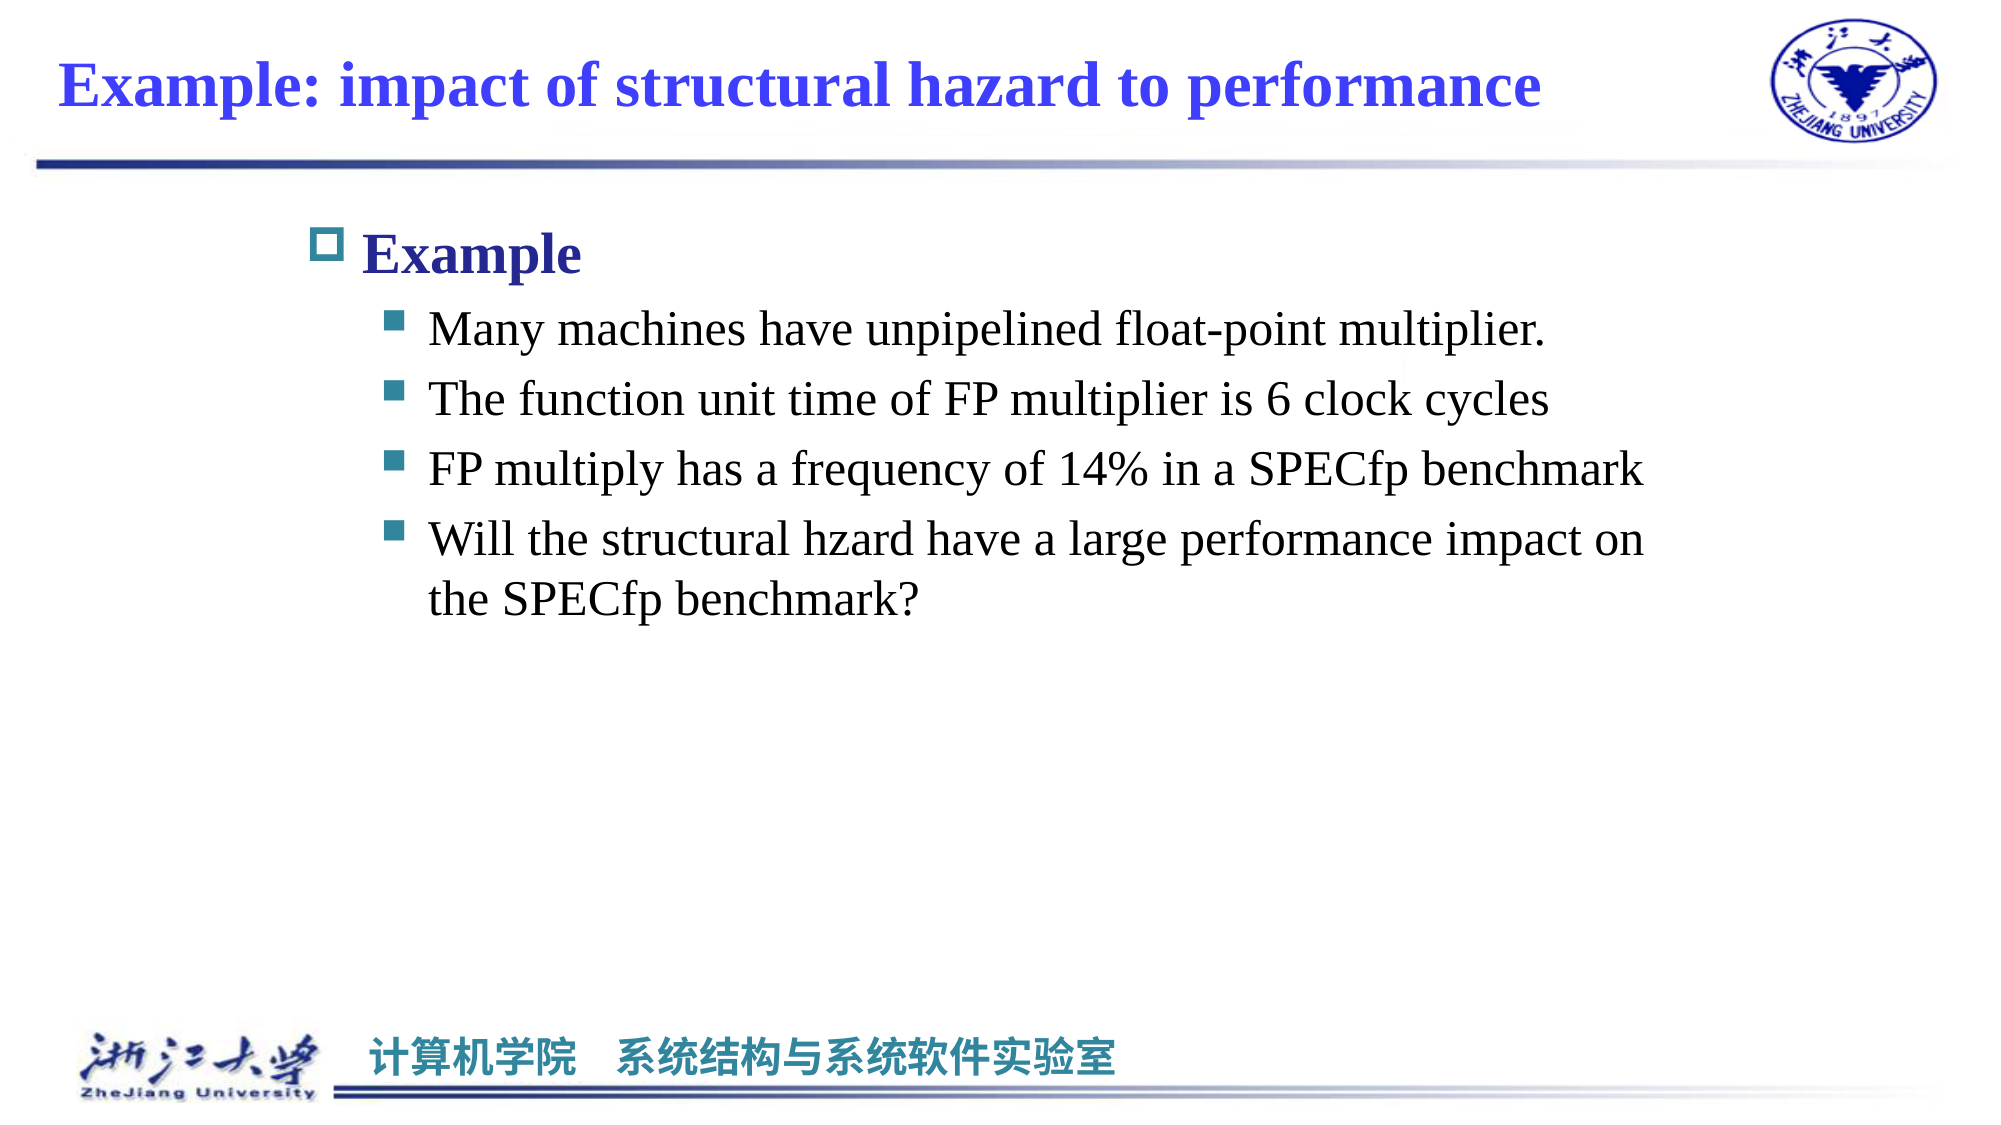

# Example: impact of structural hazard to performance
Example
Many machines have unpipelined float-point multiplier.
The function unit time of FP multiplier is 6 clock cycles
FP multiply has a frequency of 14% in a SPECfp benchmark
Will the structural hzard have a large performance impact on the SPECfp benchmark?